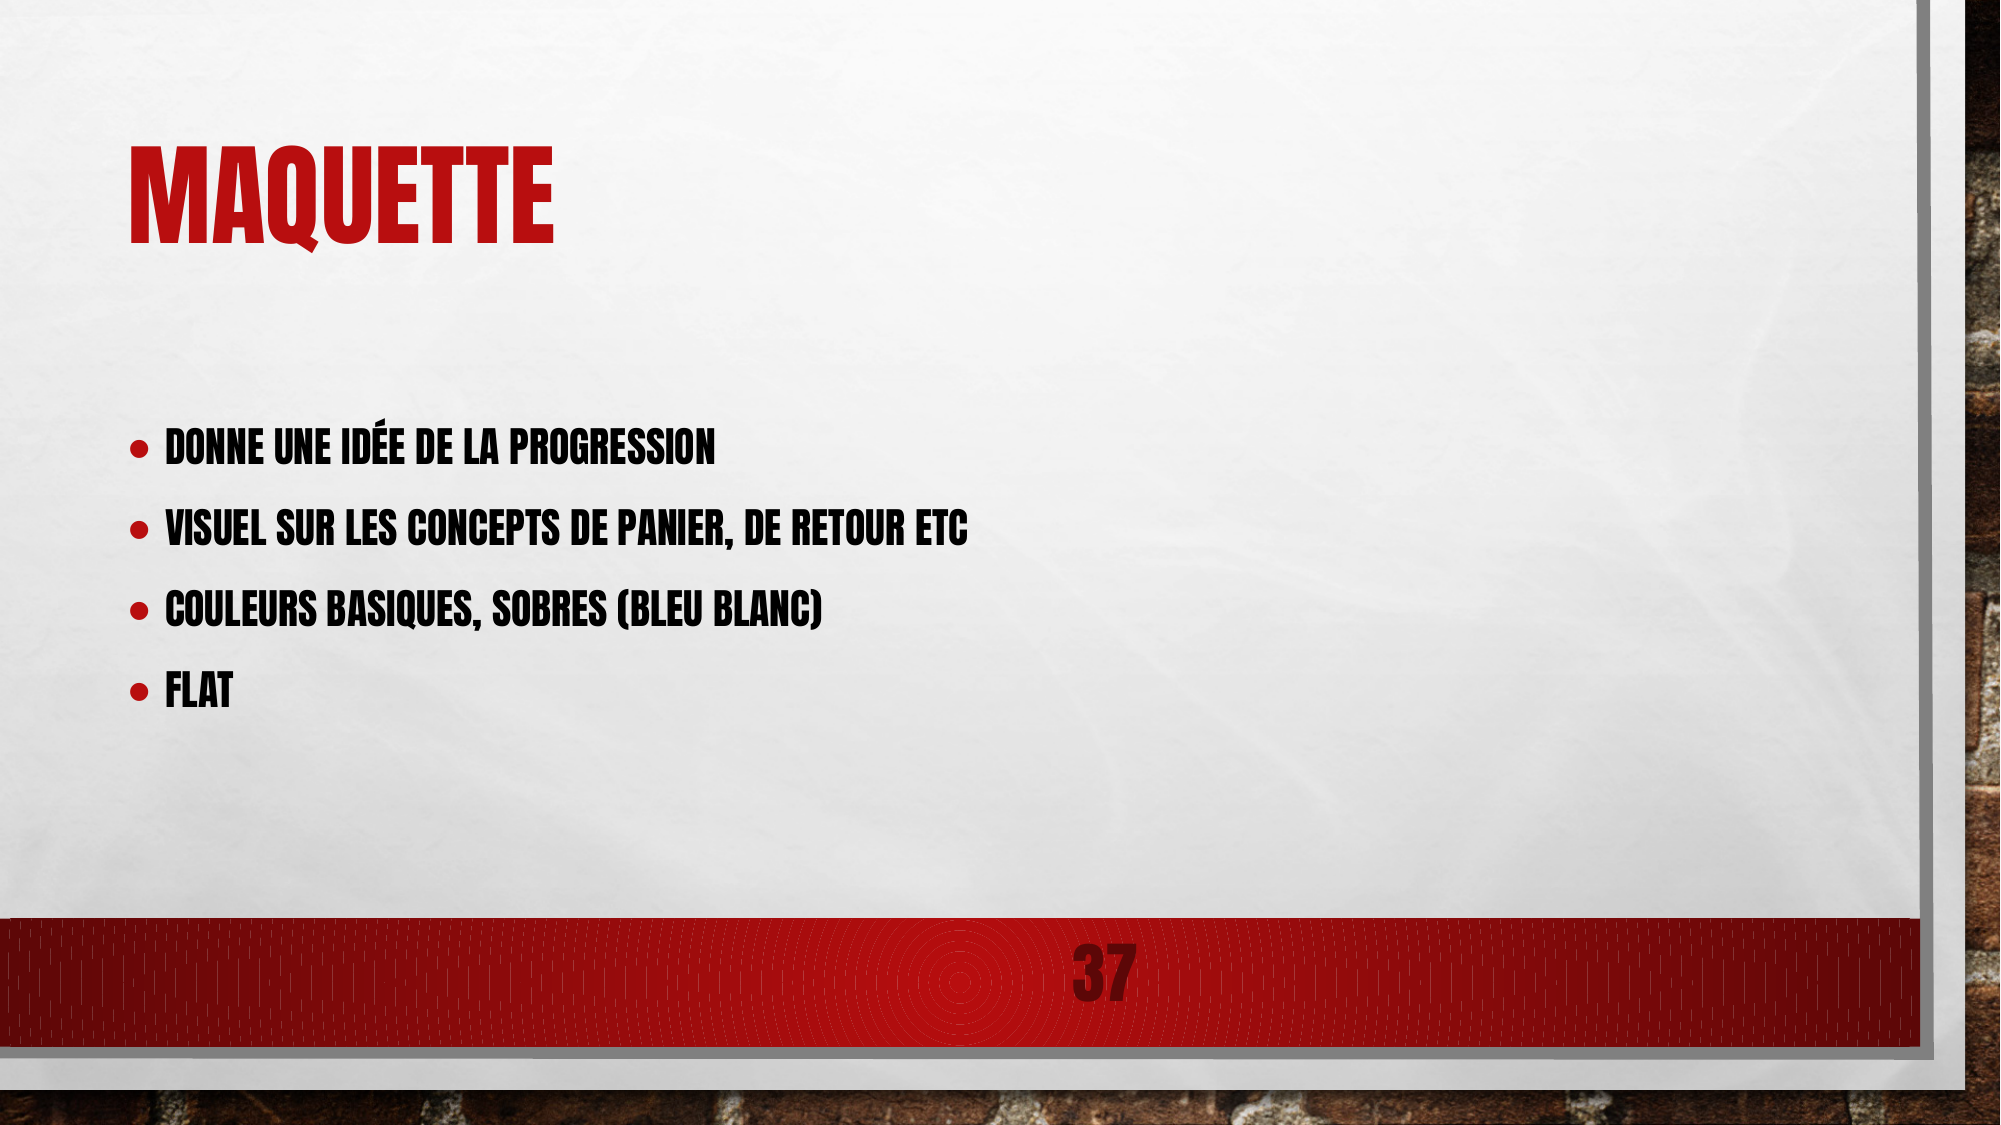

# Maquette

Donne une idée de la progression
Visuel sur les concepts de panier, de retour etc
Couleurs basiques, sobres (bleu blanc)
Flat

37